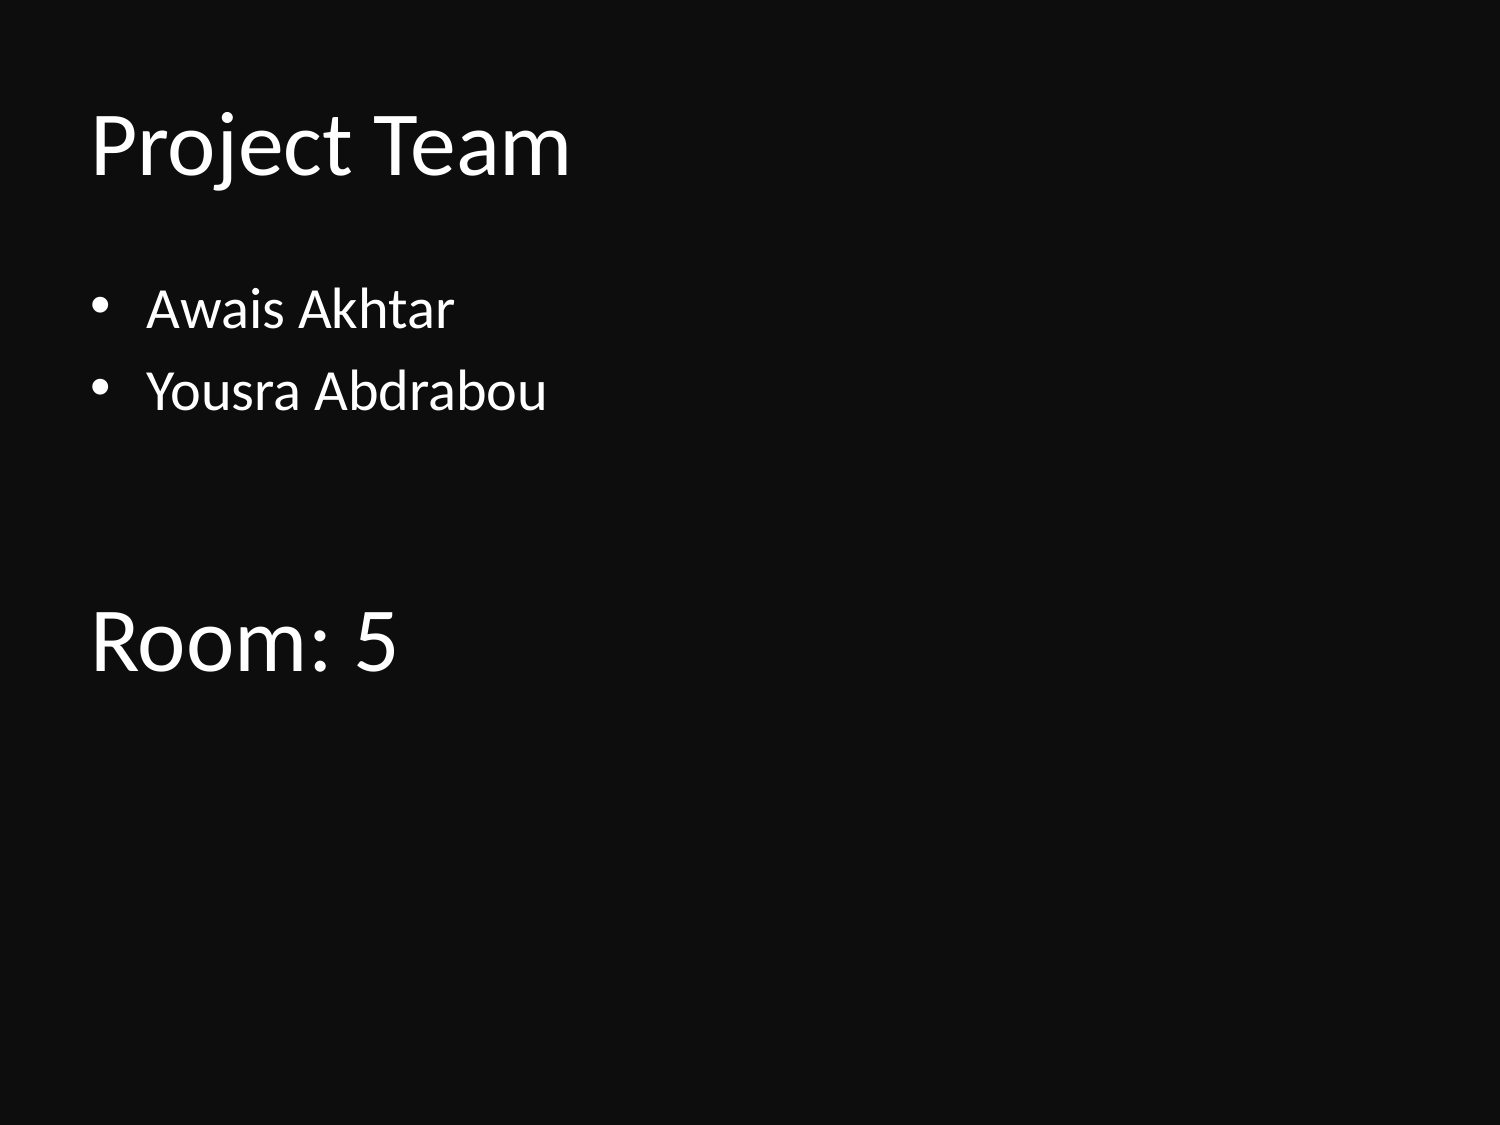

# Project Team
Awais Akhtar
Yousra Abdrabou
Room: 5